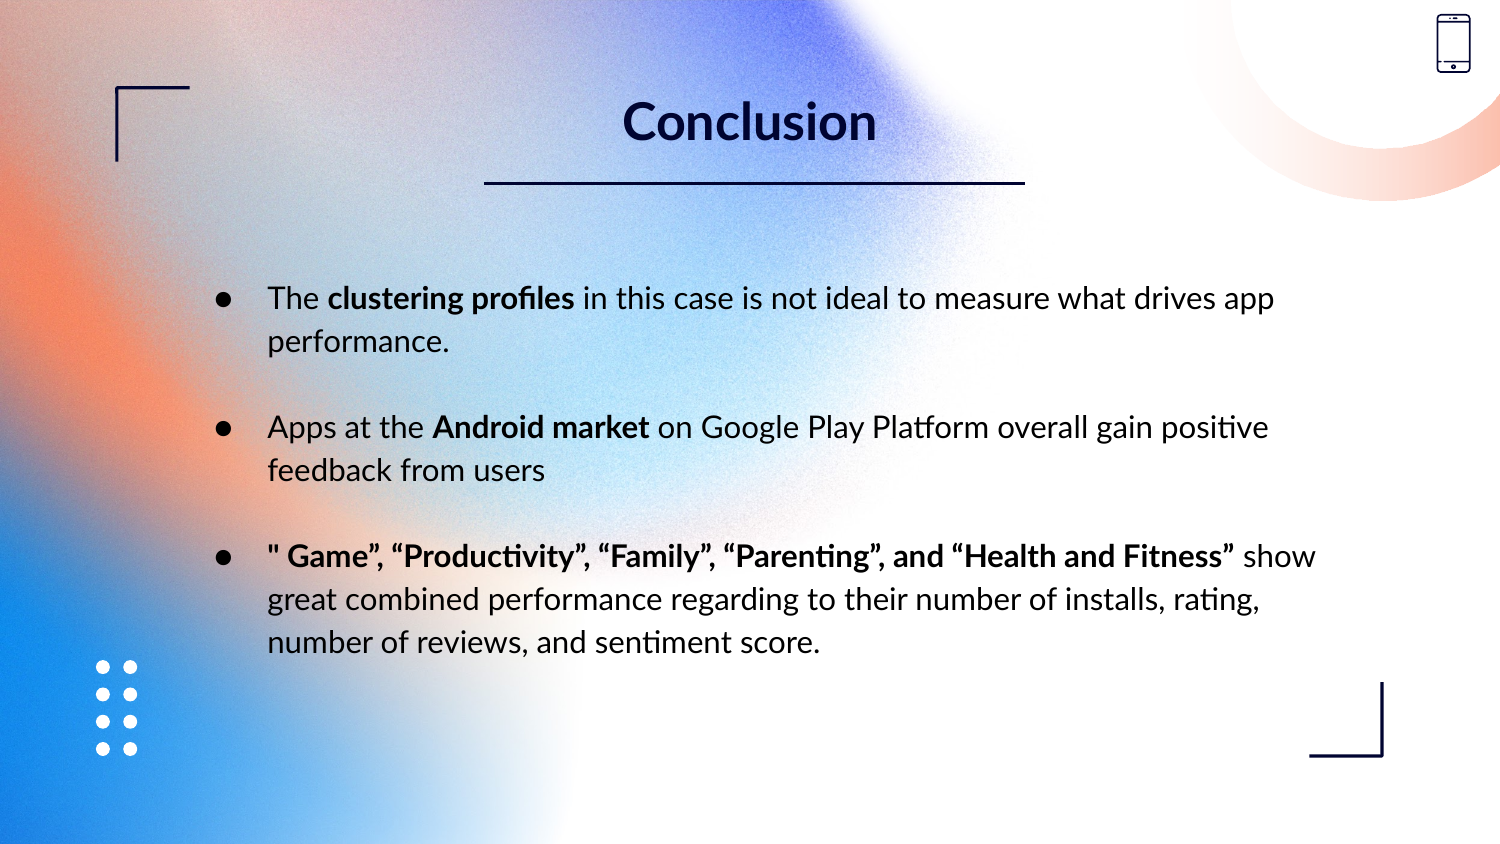

# Conclusion
The clustering profiles in this case is not ideal to measure what drives app performance.

Apps at the Android market on Google Play Platform overall gain positive feedback from users

" Game”, “Productivity”, “Family”, “Parenting”, and “Health and Fitness” show great combined performance regarding to their number of installs, rating, number of reviews, and sentiment score.